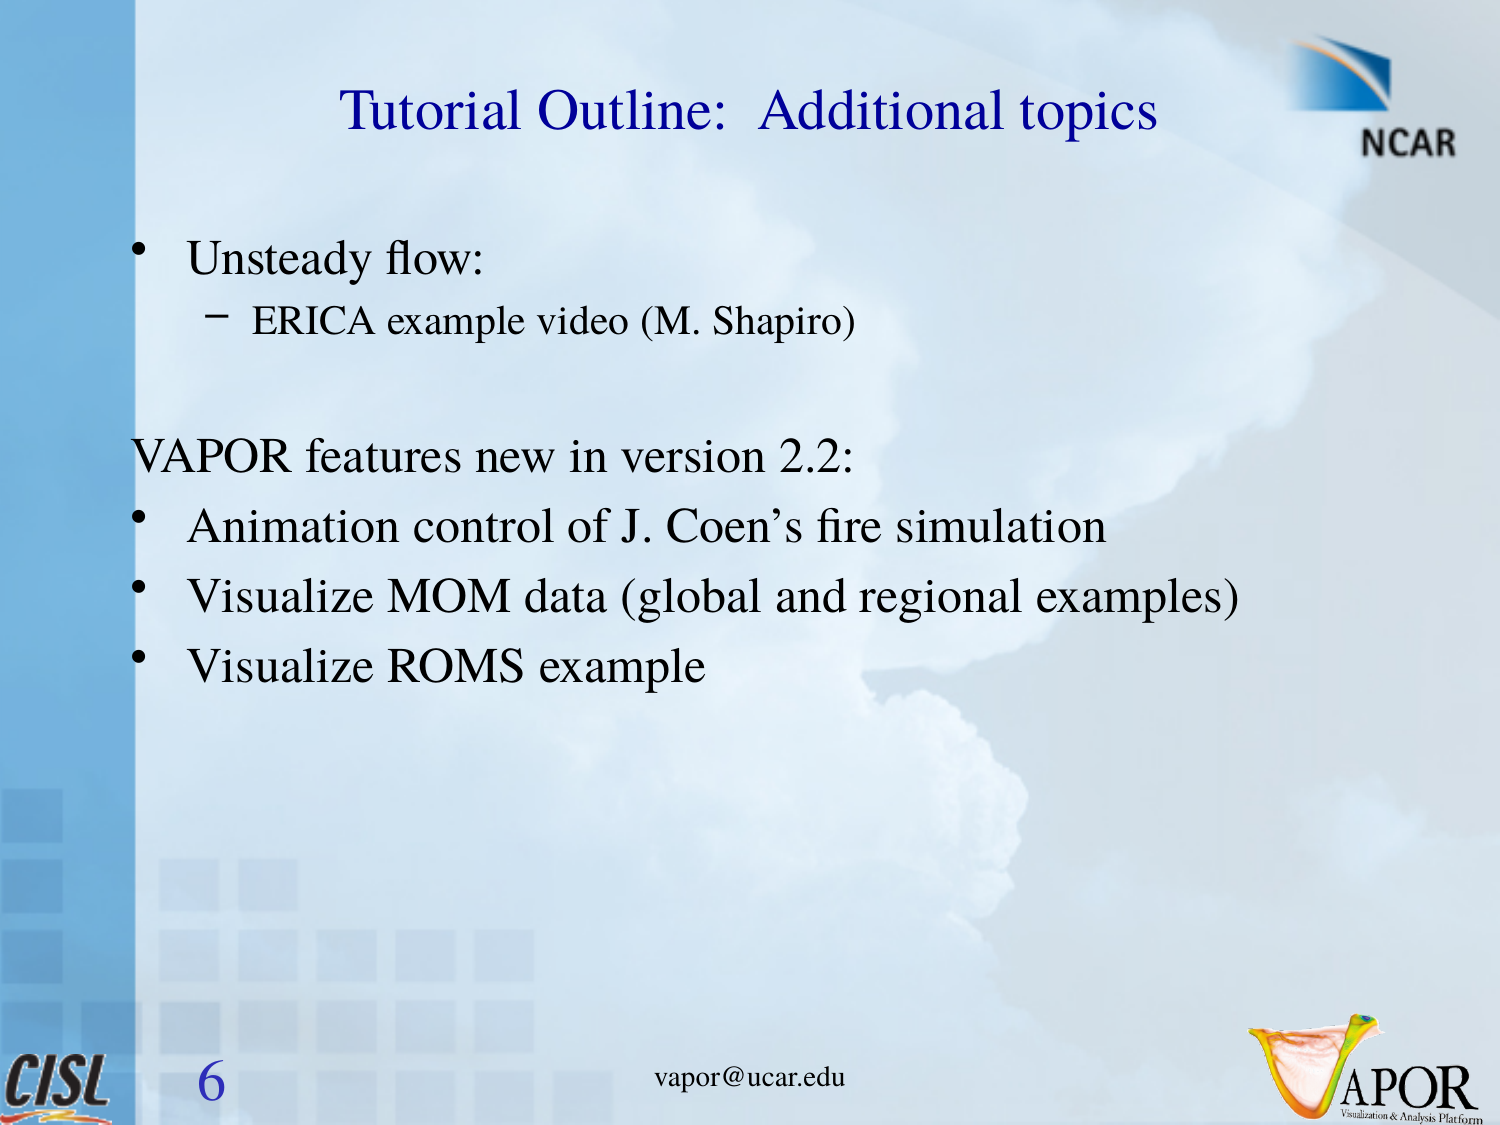

# Tutorial Outline:  Additional topics
Unsteady flow:
ERICA example video (M. Shapiro)

VAPOR features new in version 2.2:
Animation control of J. Coen’s fire simulation
Visualize MOM data (global and regional examples)
Visualize ROMS example
6
vapor@ucar.edu